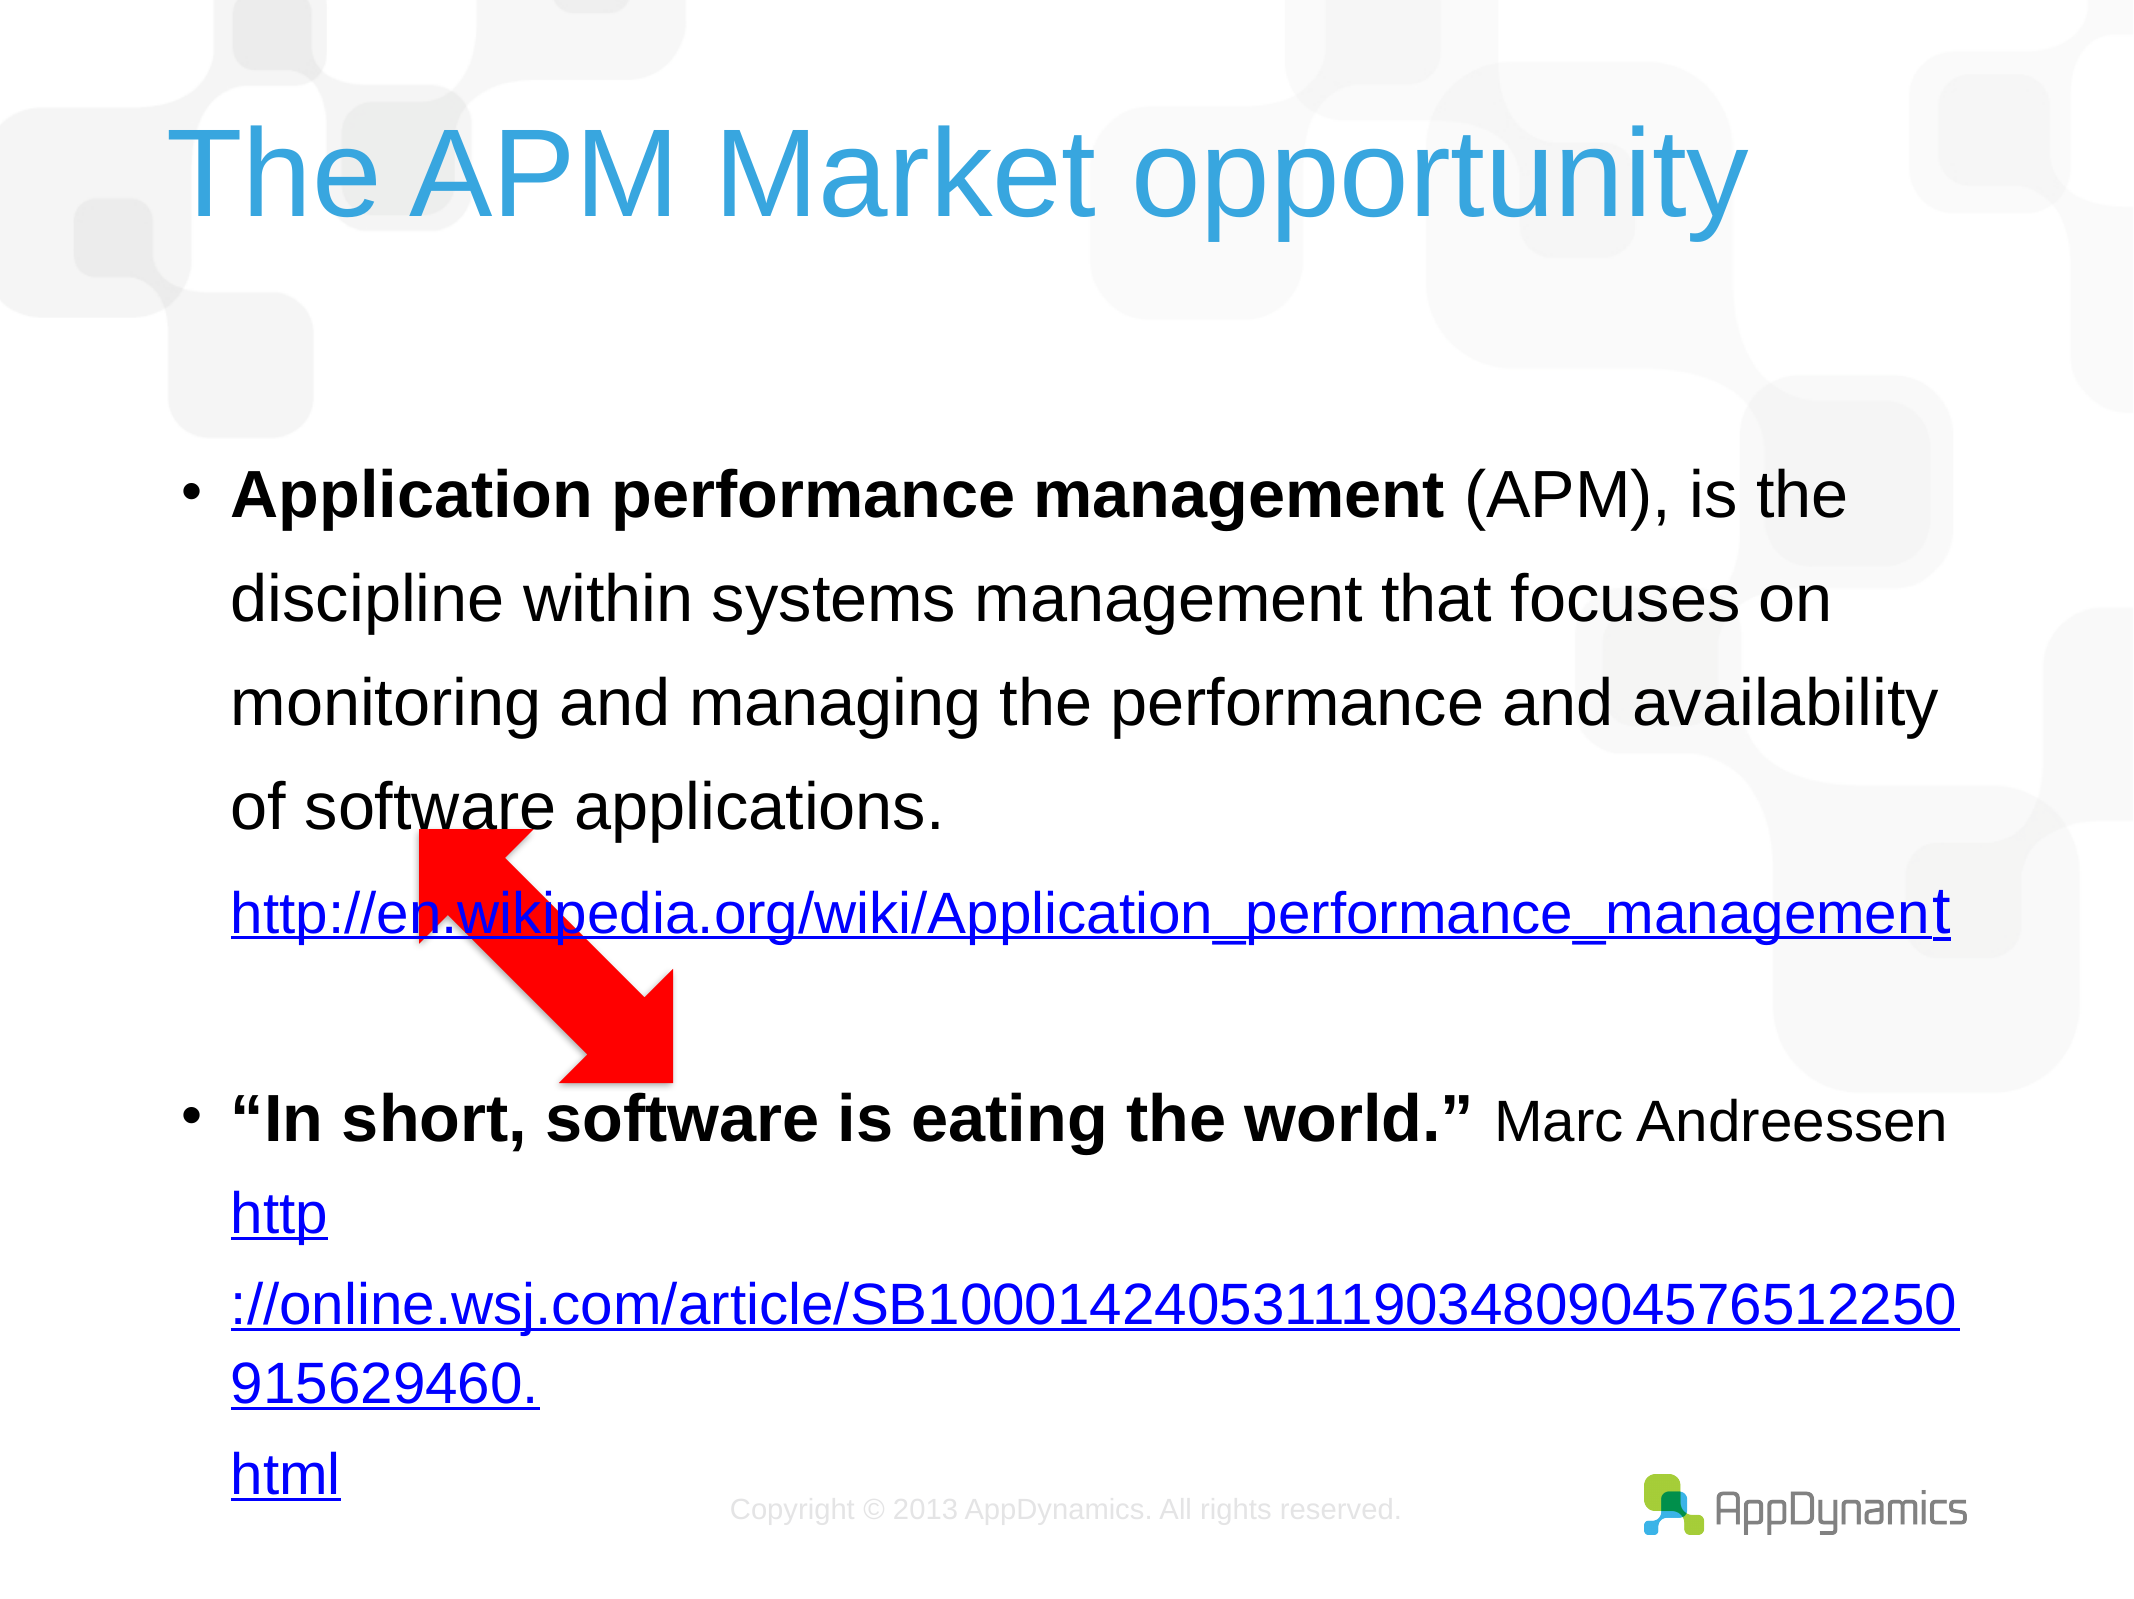

# The APM Market opportunity

Application performance management (APM), is the discipline within systems management that focuses on monitoring and managing the performance and availability of software applications.
http://en.wikipedia.org/wiki/Application_performance_management

“In short, software is eating the world.” Marc Andreessen
http://online.wsj.com/article/SB10001424053111903480904576512250915629460.html